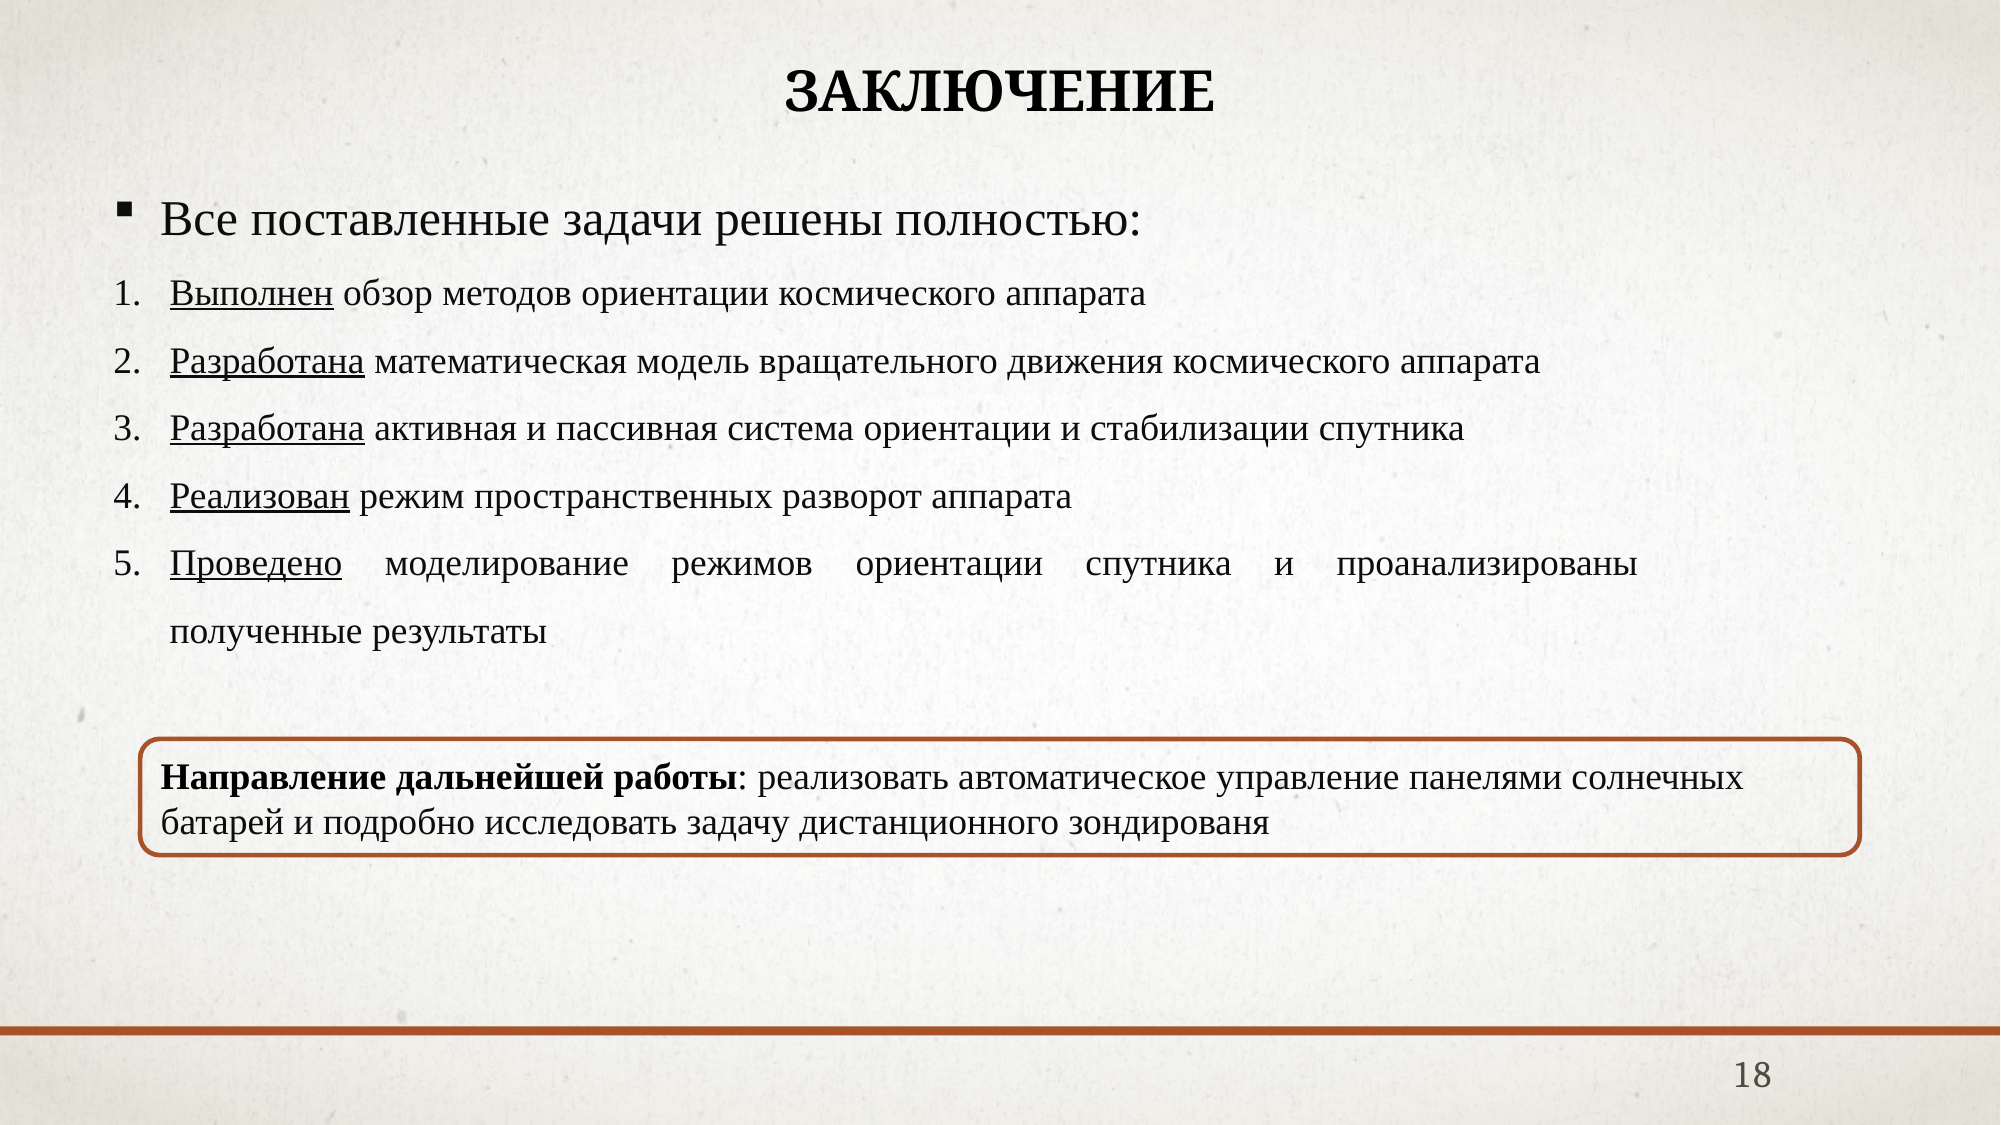

заключение
Все поставленные задачи решены полностью:
Выполнен обзор методов ориентации космического аппарата
Разработана математическая модель вращательного движения космического аппарата
Разработана активная и пассивная система ориентации и стабилизации спутника
Реализован режим пространственных разворот аппарата
Проведено моделирование режимов ориентации спутника и проанализированы полученные результаты
Направление дальнейшей работы: реализовать автоматическое управление панелями солнечных батарей и подробно исследовать задачу дистанционного зондированя
18